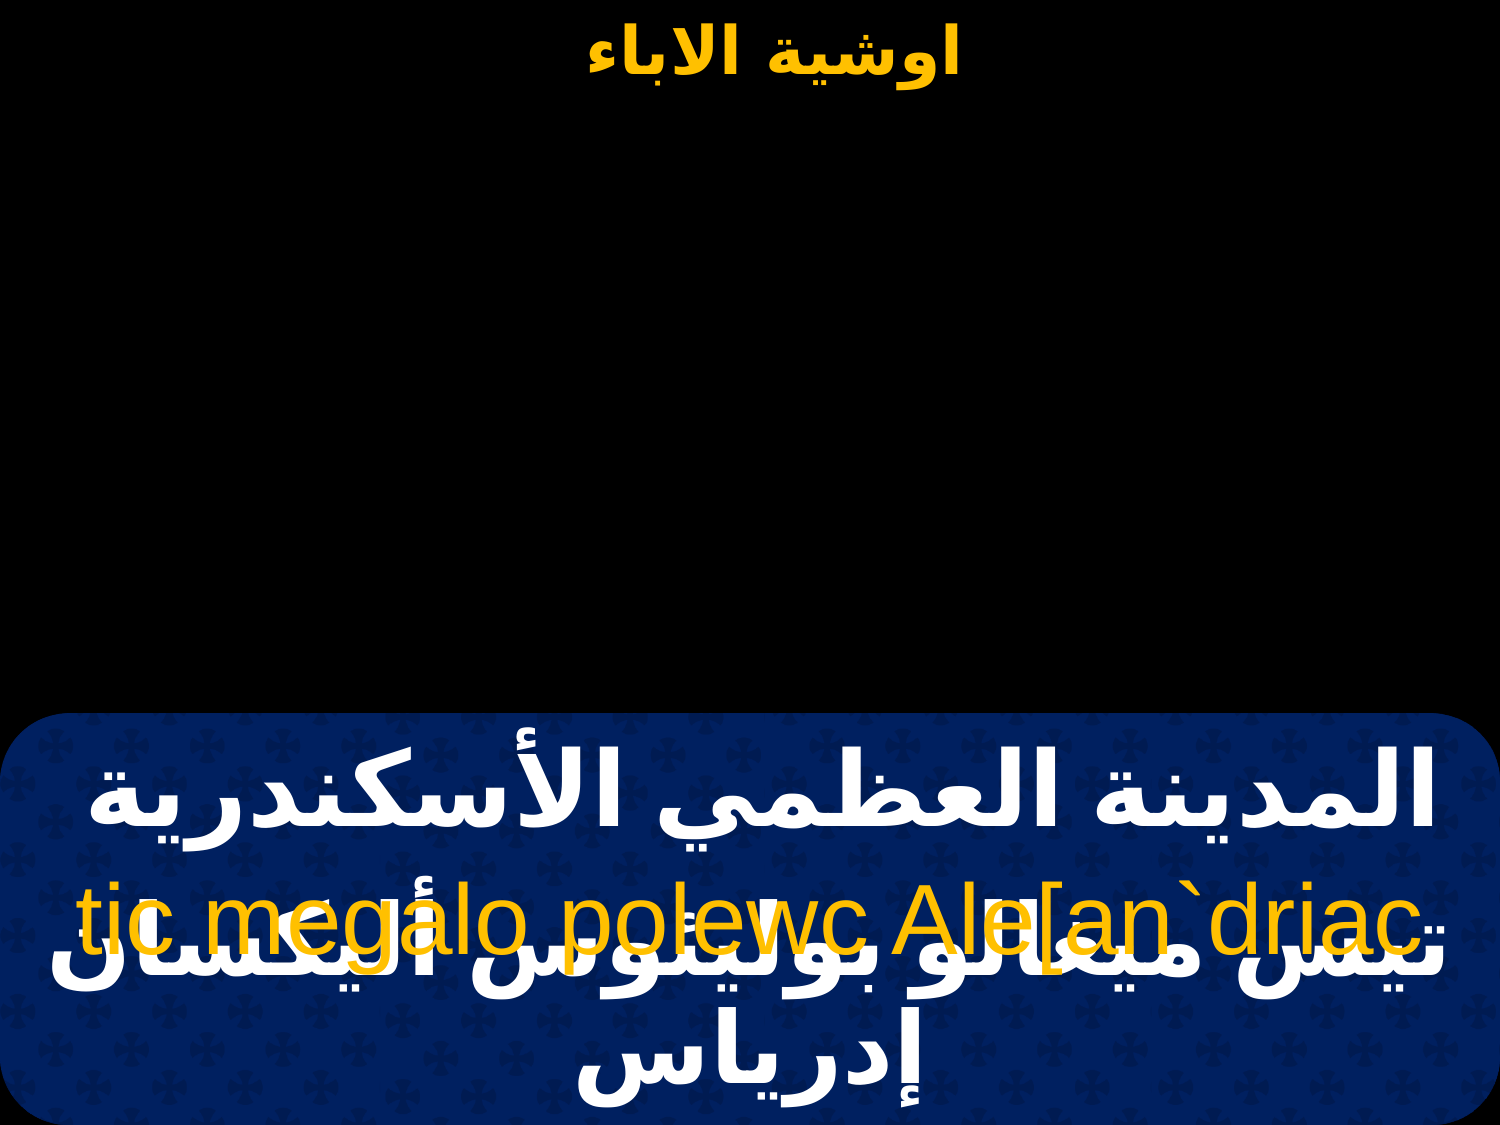

# المدينة العظمي الأسكندرية
tic megalo polewc Ale[an`driac
تيس ميغالو بوليئوس أليكسان إدرياس